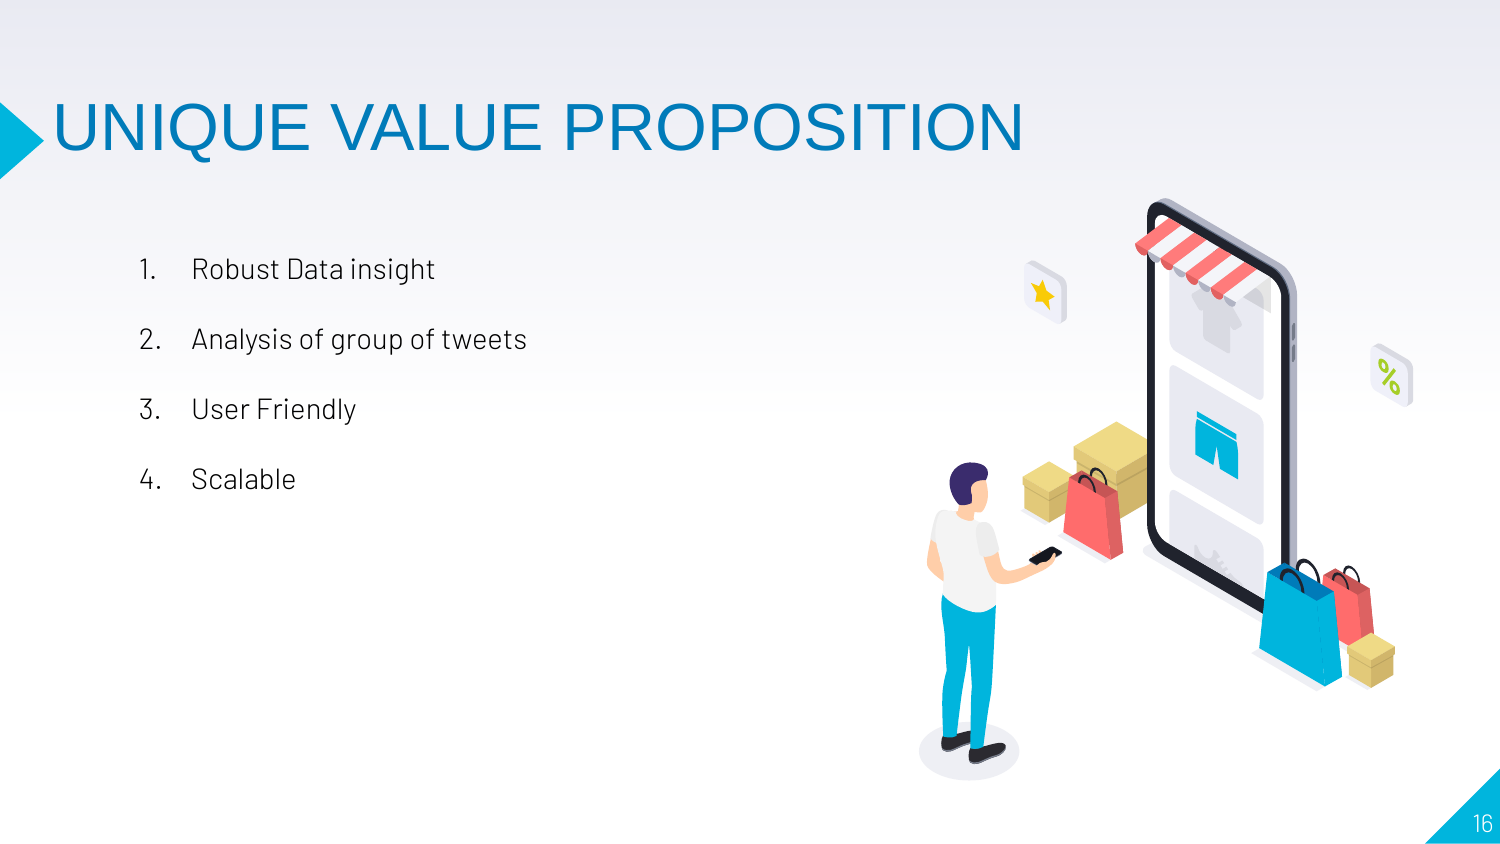

# UNIQUE VALUE PROPOSITION

Robust Data insight

Analysis of group of tweets

User Friendly

Scalable
16